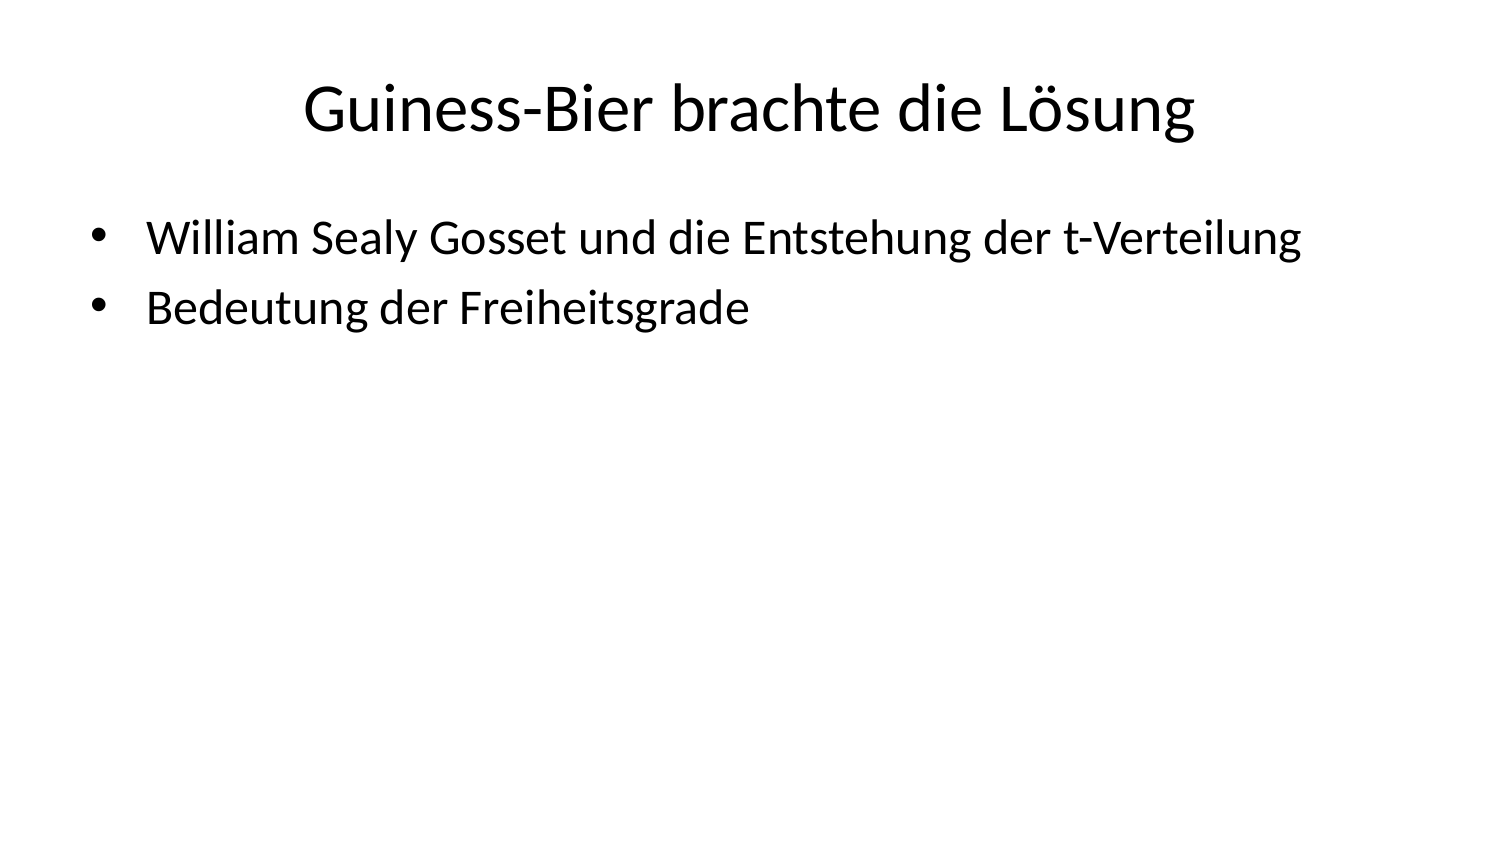

# Guiness-Bier brachte die Lösung
William Sealy Gosset und die Entstehung der t-Verteilung
Bedeutung der Freiheitsgrade